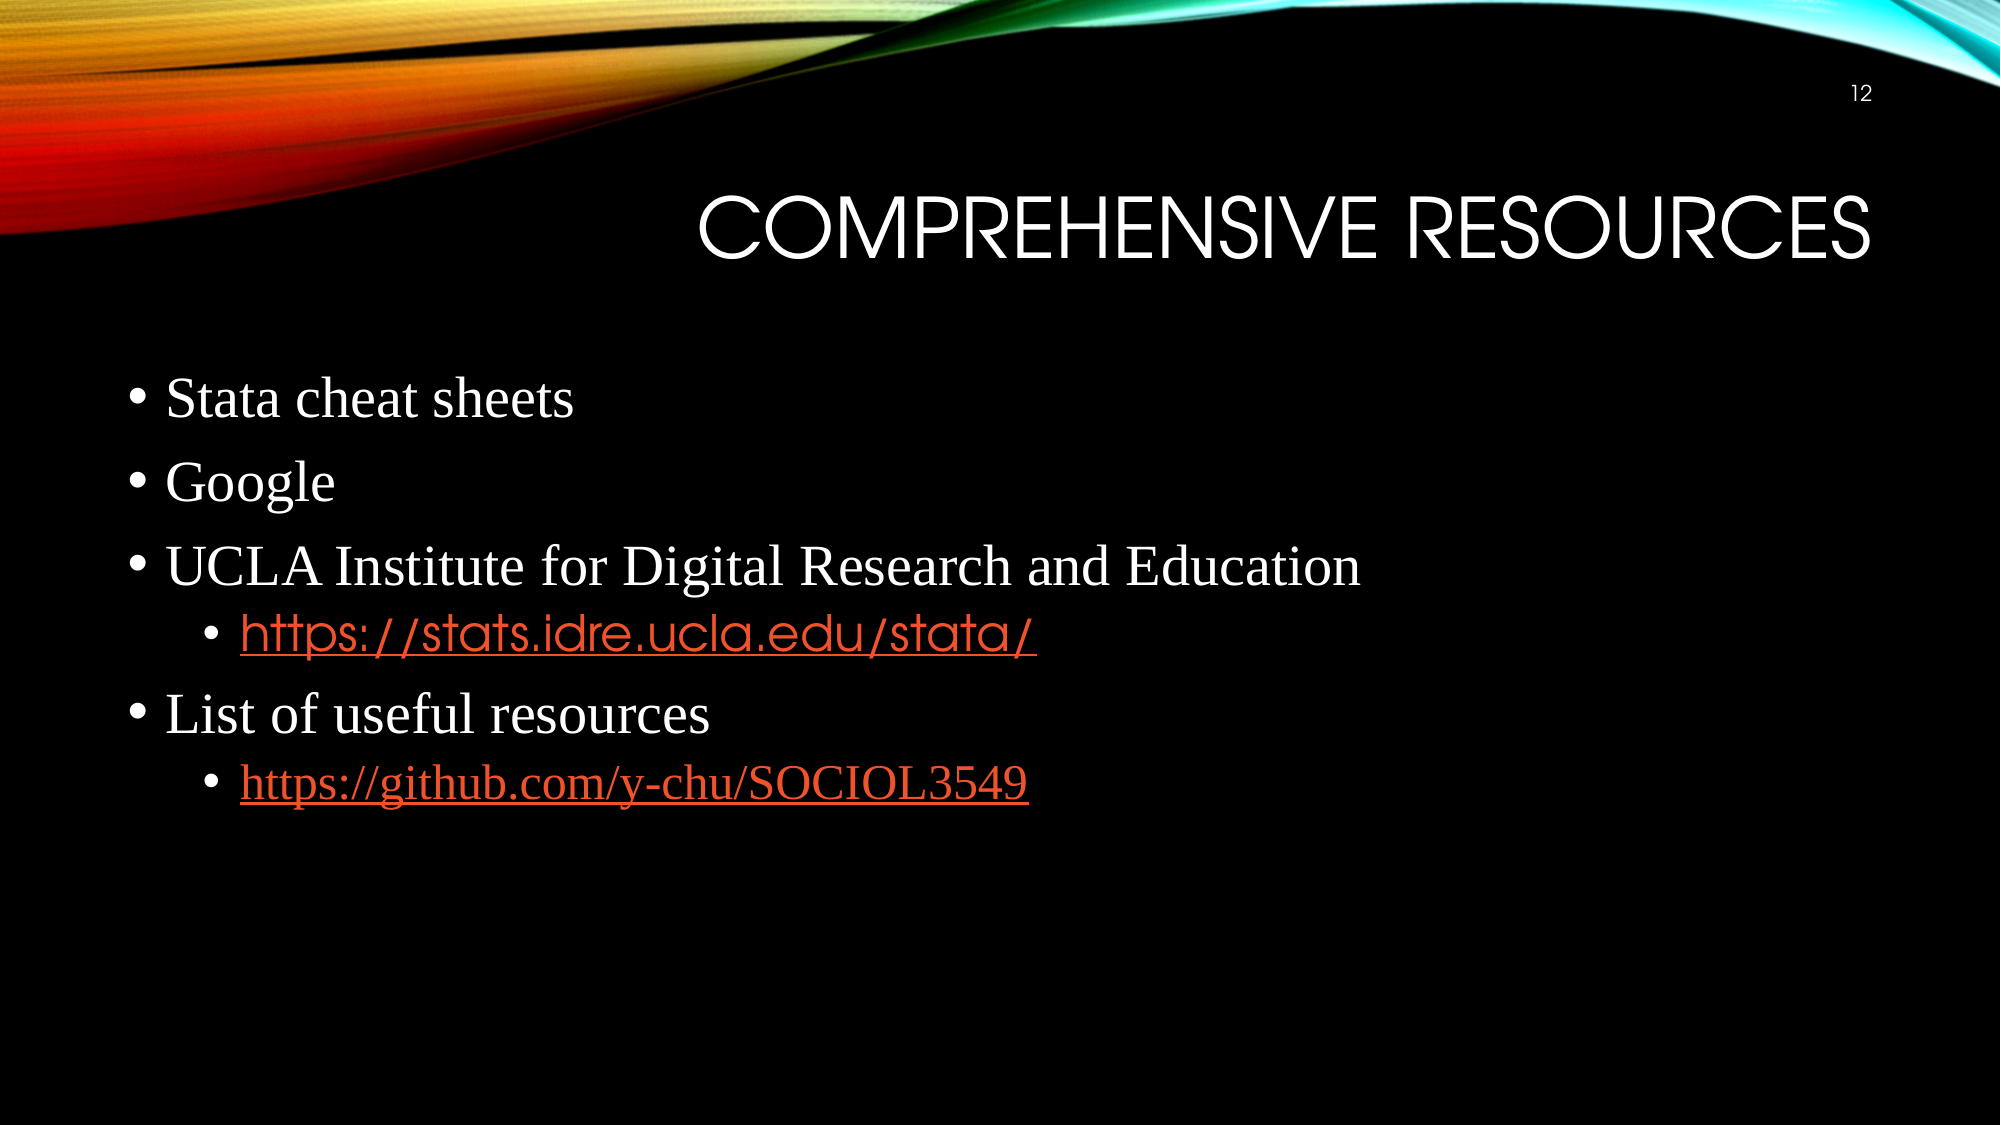

12
# Comprehensive resources
Stata cheat sheets
Google
UCLA Institute for Digital Research and Education
https://stats.idre.ucla.edu/stata/
List of useful resources
https://github.com/y-chu/SOCIOL3549